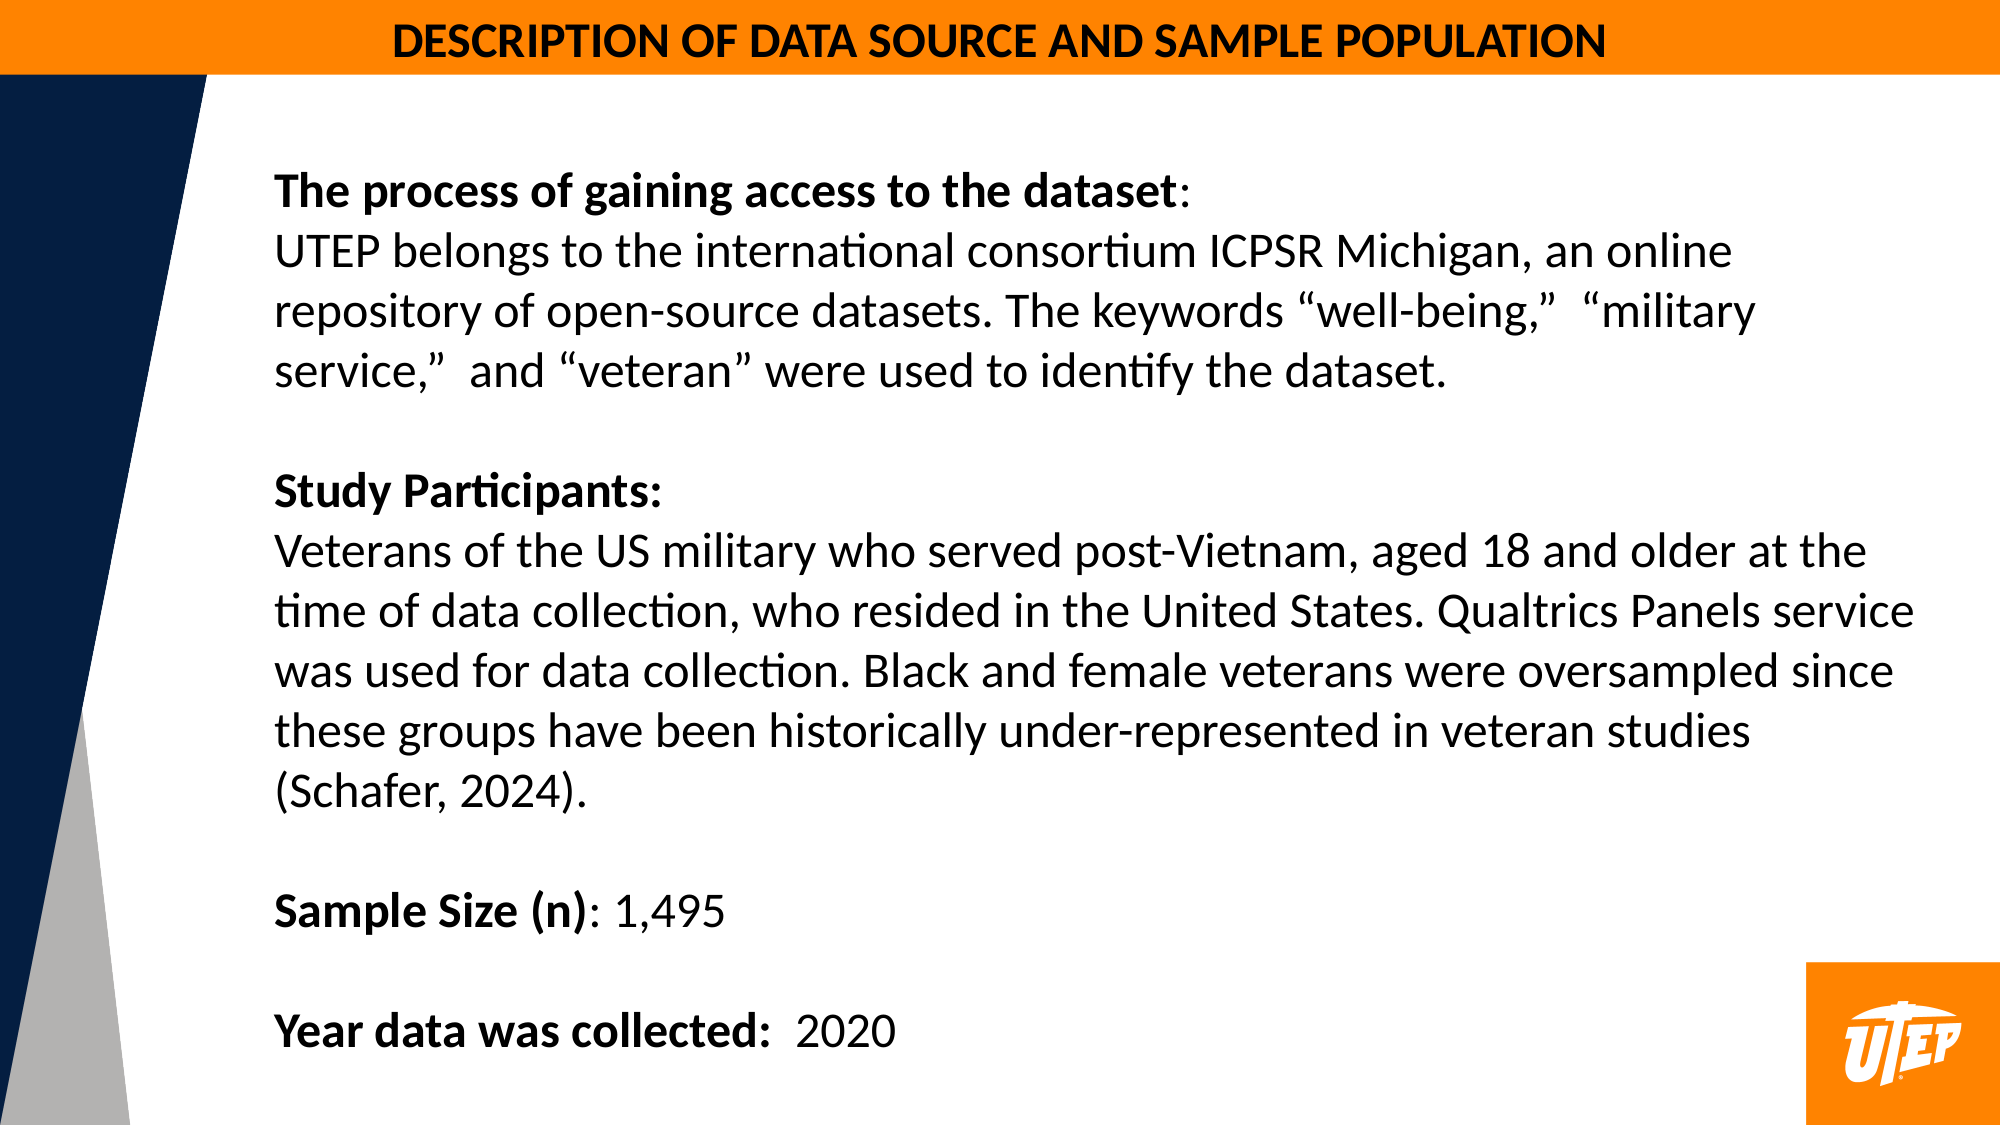

DESCRIPTION OF DATA SOURCE AND SAMPLE POPULATION
The process of gaining access to the dataset:
UTEP belongs to the international consortium ICPSR Michigan, an online repository of open-source datasets. The keywords “well-being,”  “military service,”  and “veteran” were used to identify the dataset.

Study Participants:
Veterans of the US military who served post-Vietnam, aged 18 and older at the time of data collection, who resided in the United States. Qualtrics Panels service was used for data collection. Black and female veterans were oversampled since these groups have been historically under-represented in veteran studies (Schafer, 2024).

Sample Size (n): 1,495 ​

Year data was collected:  2020